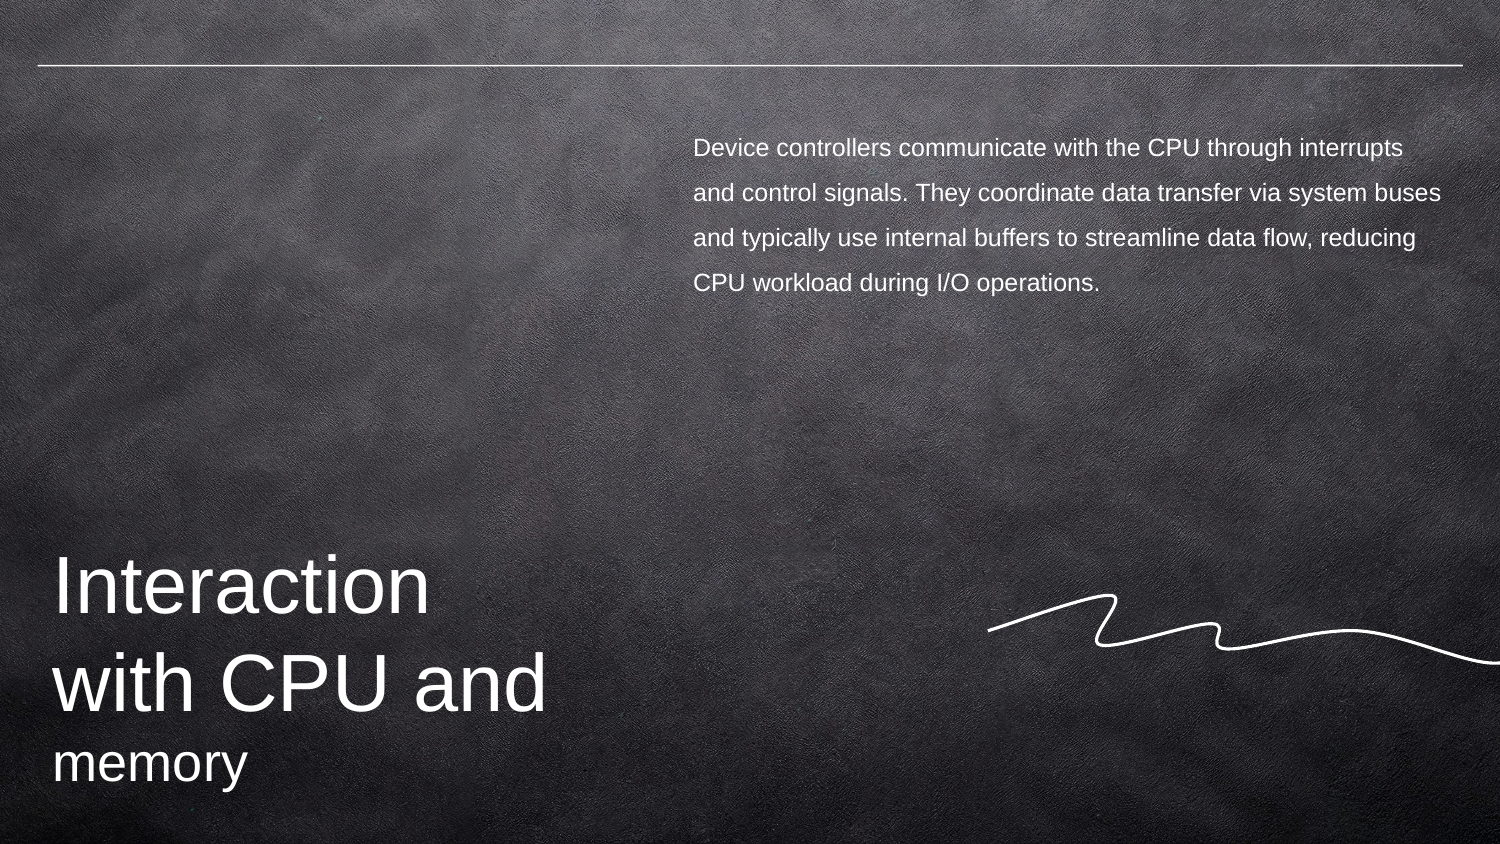

Device controllers communicate with the CPU through interrupts and control signals. They coordinate data transfer via system buses and typically use internal buffers to streamline data flow, reducing CPU workload during I/O operations.
# Interaction with CPU and memory